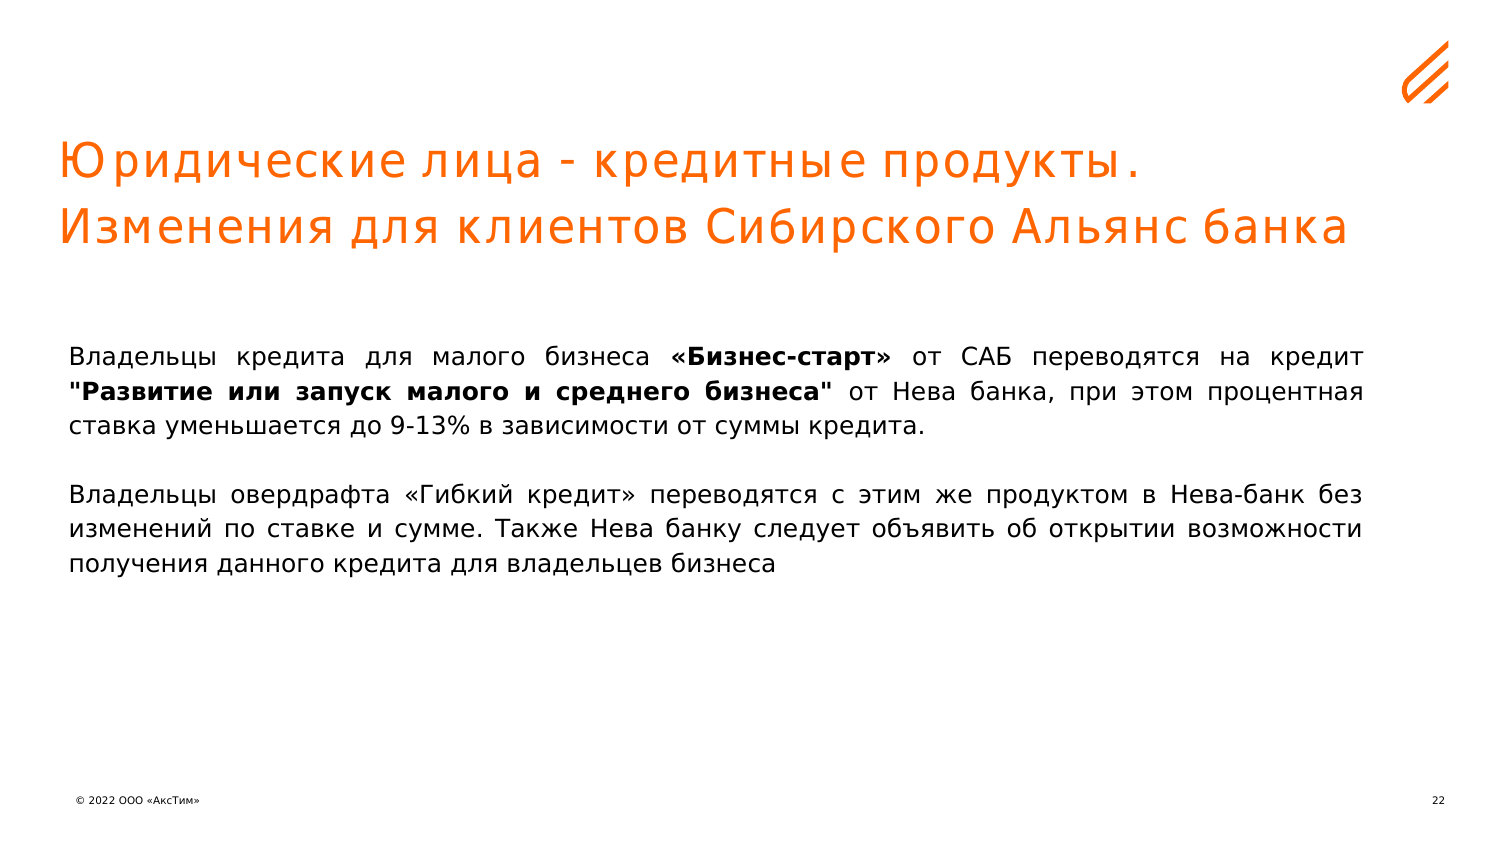

Юридические лица - кредитные продукты.
Изменения для клиентов Сибирского Альянс банка
Владельцы кредита для малого бизнеса «Бизнес-старт» от САБ переводятся на кредит "Развитие или запуск малого и среднего бизнеса" от Нева банка, при этом процентная ставка уменьшается до 9-13% в зависимости от суммы кредита.

Владельцы овердрафта «Гибкий кредит» переводятся с этим же продуктом в Нева-банк без изменений по ставке и сумме. Также Нева банку следует объявить об открытии возможности получения данного кредита для владельцев бизнеса

© 2022 ООО «АксТим»
22